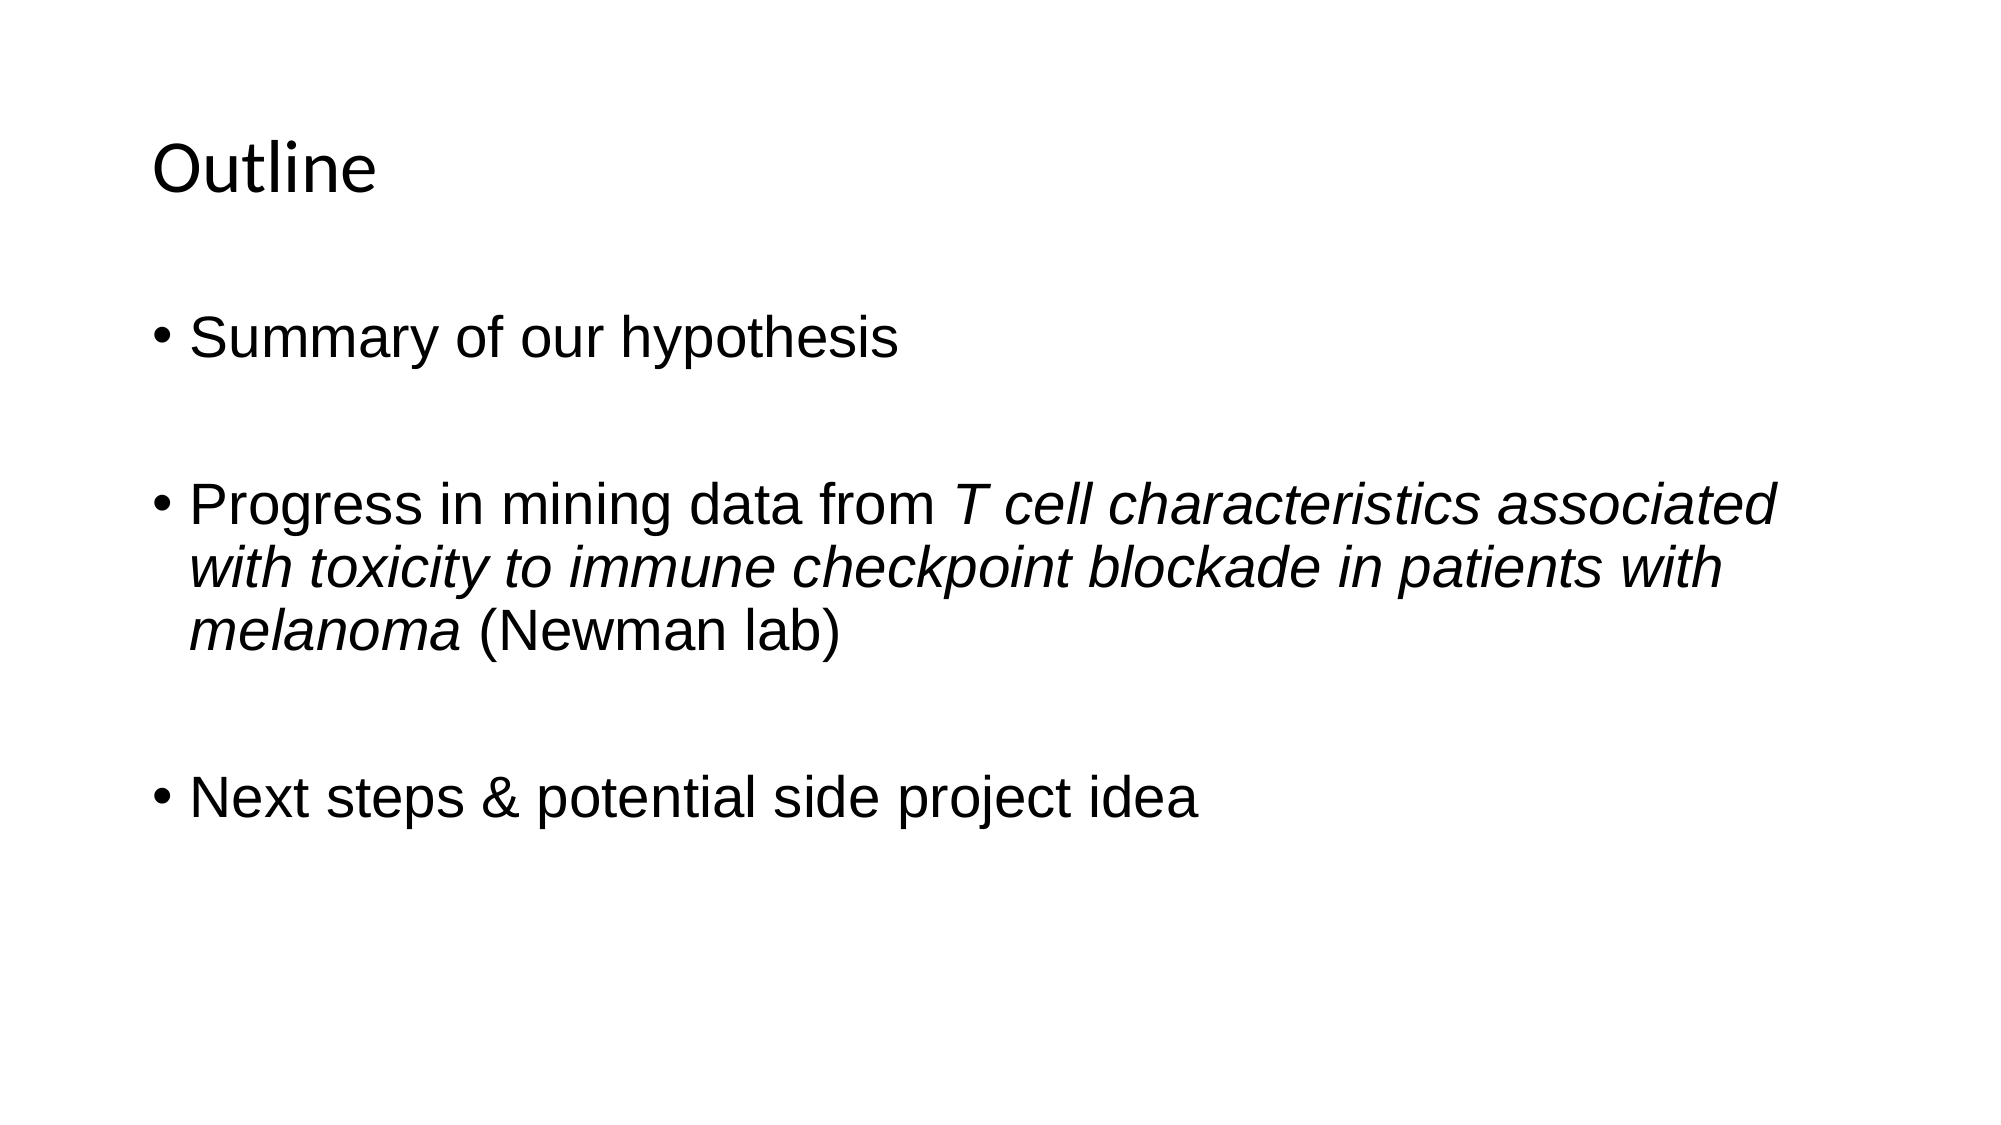

# Outline
Summary of our hypothesis

Progress in mining data from T cell characteristics associated with toxicity to immune checkpoint blockade in patients with melanoma (Newman lab)

Next steps & potential side project idea